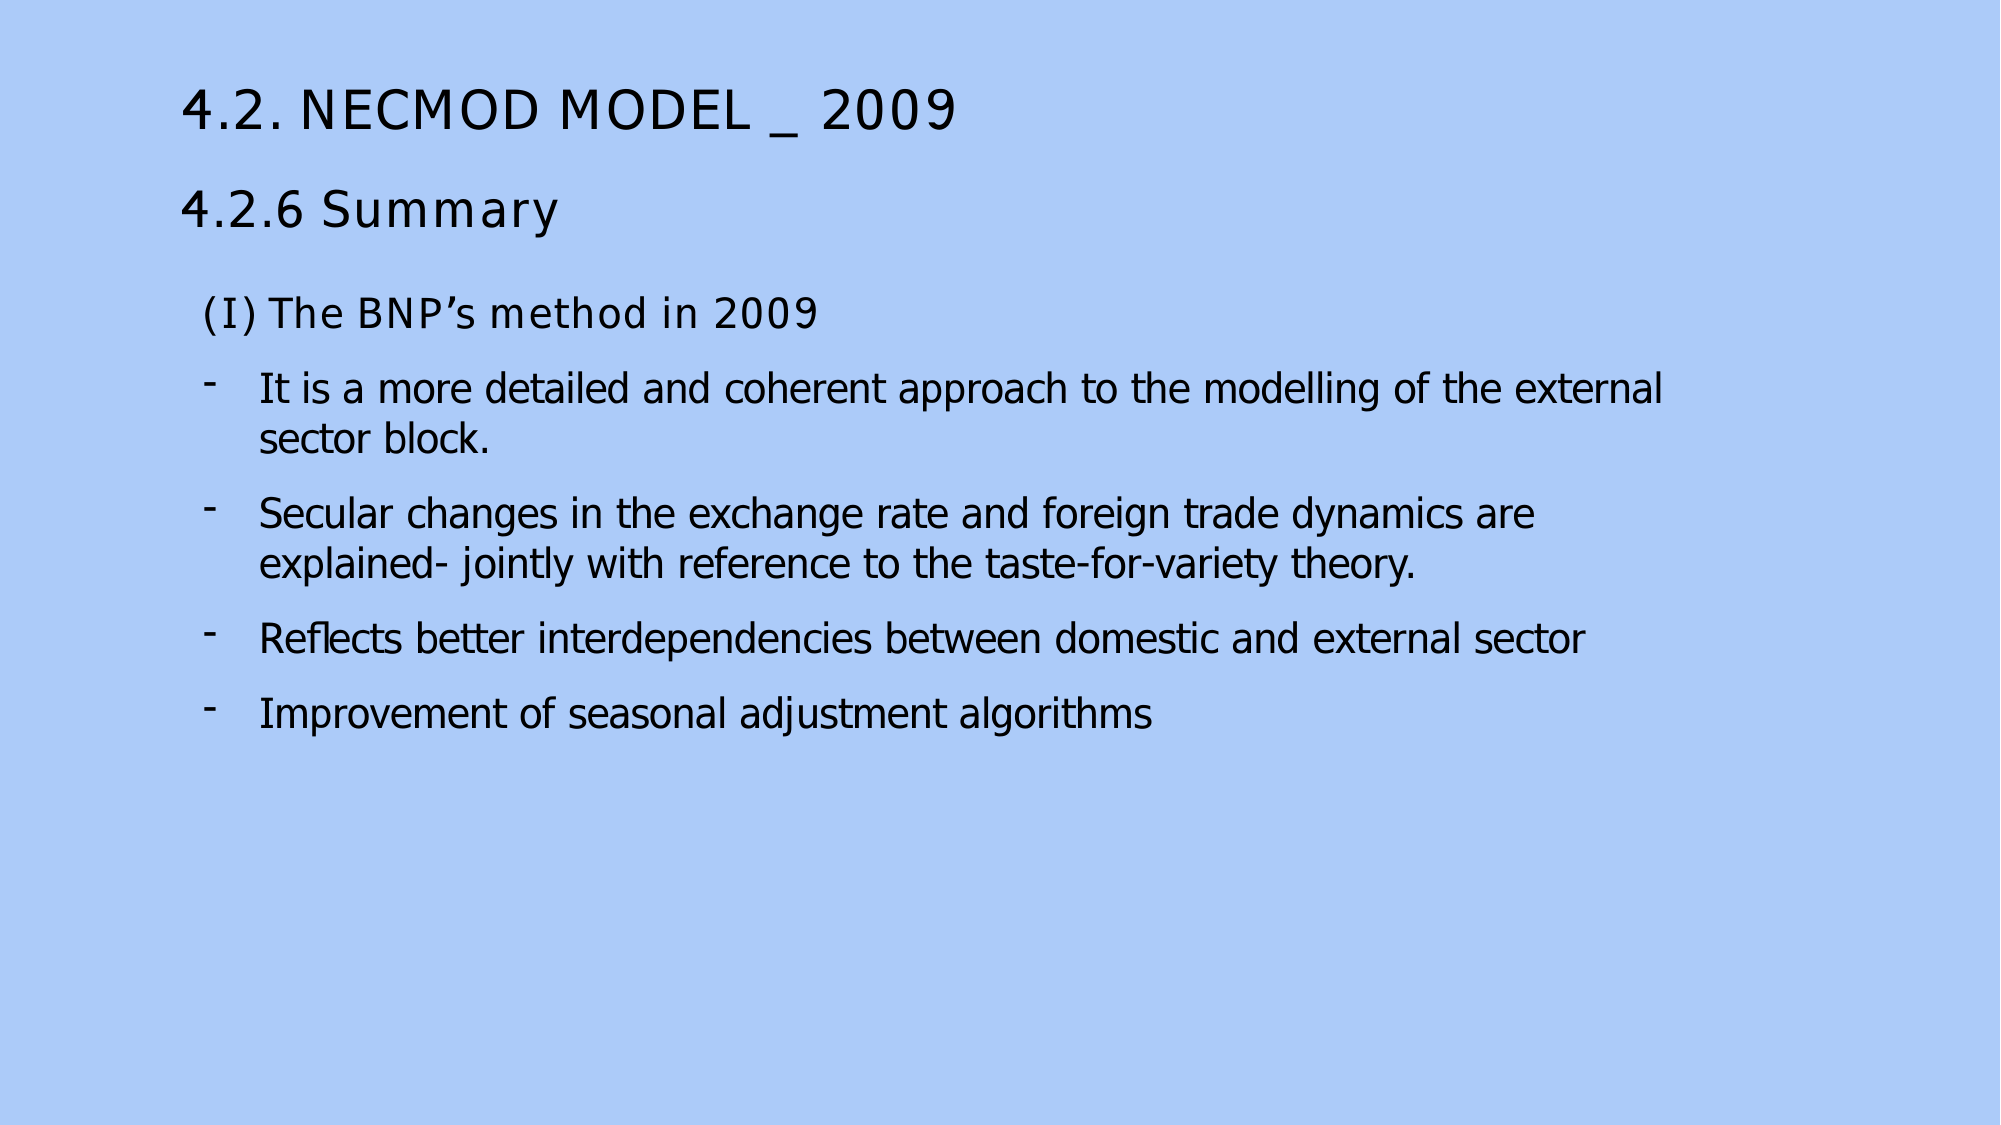

4.2. NECMOD MODEL _ 2009
4.2.6 Summary

The BNP’s method in 2009
It is a more detailed and coherent approach to the modelling of the external sector block.
Secular changes in the exchange rate and foreign trade dynamics are explained- jointly with reference to the taste-for-variety theory.
Reflects better interdependencies between domestic and external sector
Improvement of seasonal adjustment algorithms